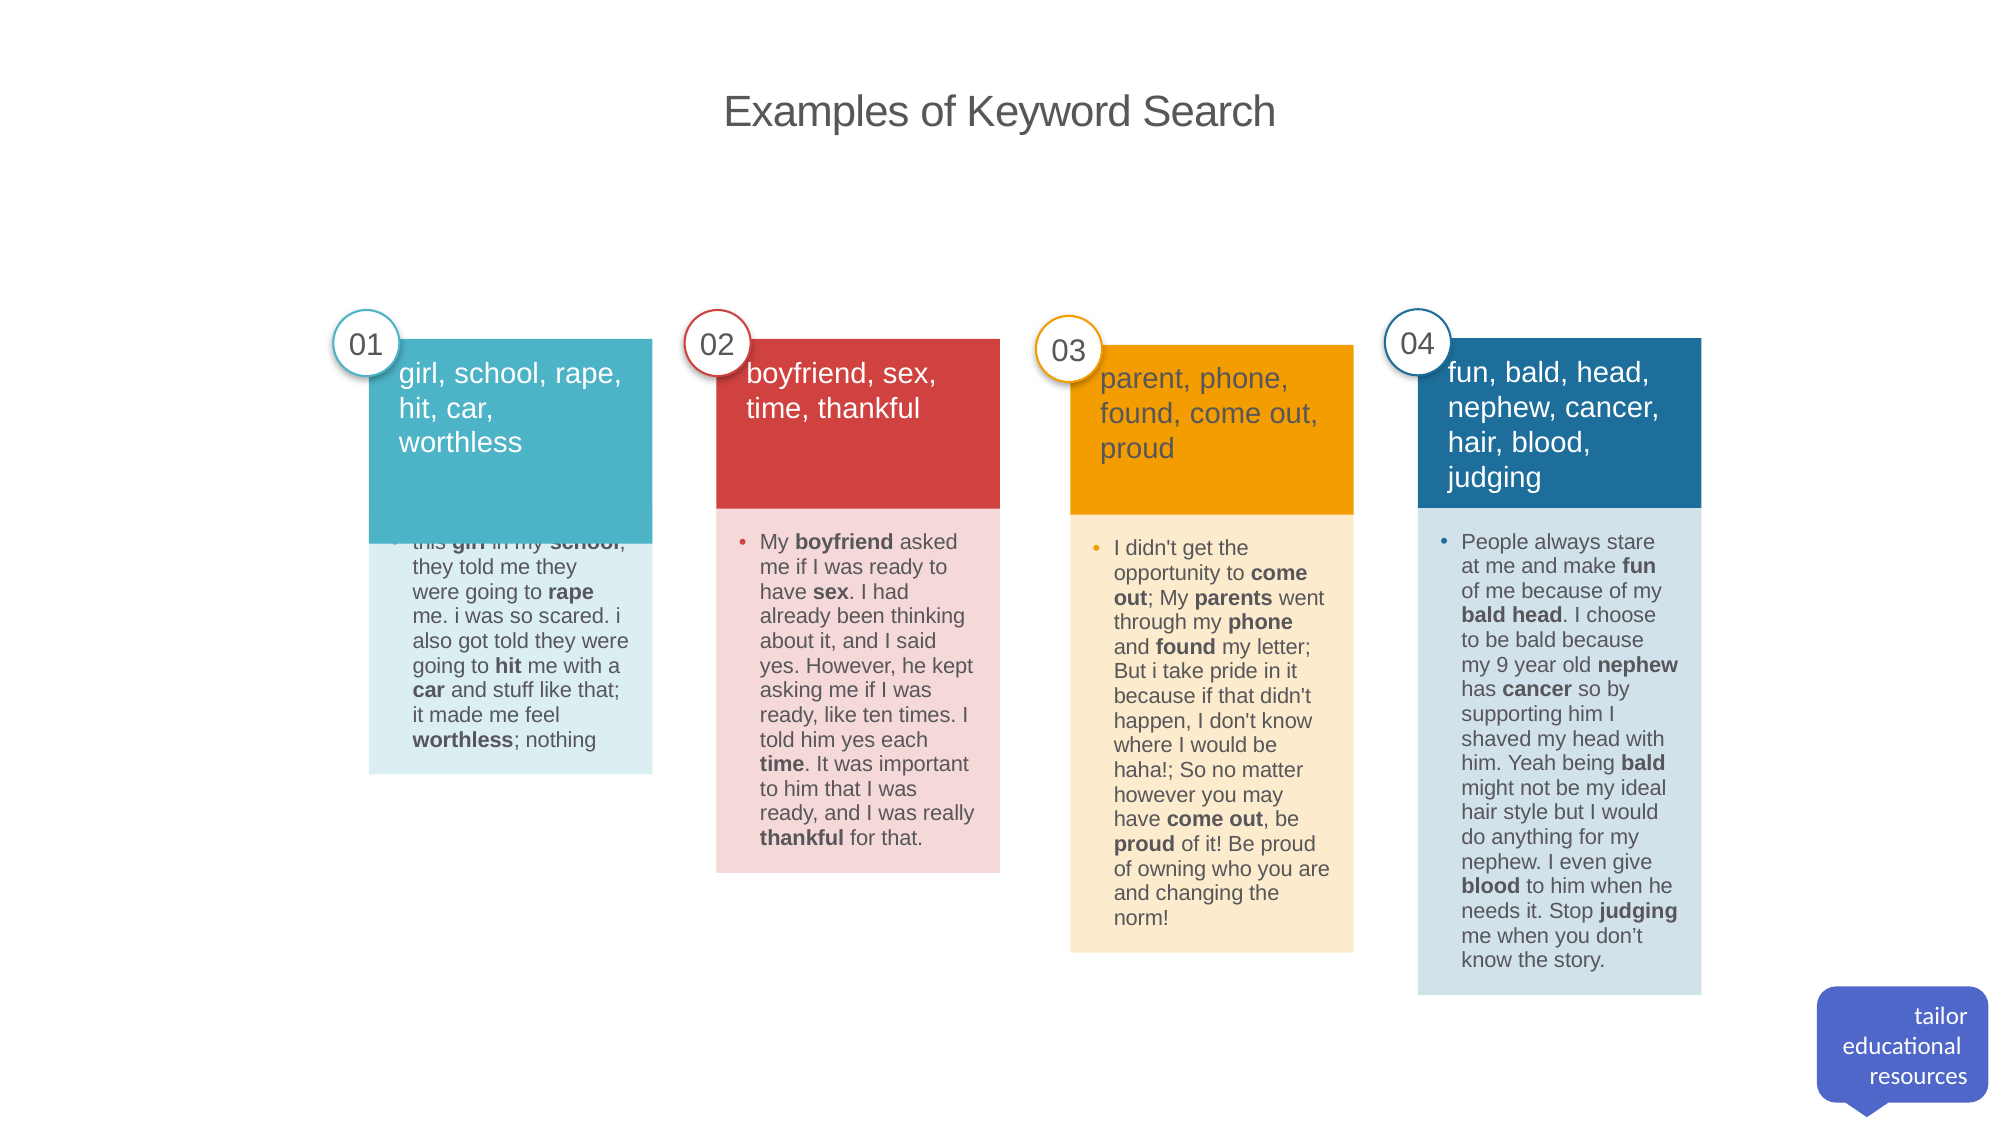

# Examples of Keyword Search
04
fun, bald, head, nephew, cancer, hair, blood, judging
People always stare at me and make fun of me because of my bald head. I choose to be bald because my 9 year old nephew has cancer so by supporting him I shaved my head with him. Yeah being bald might not be my ideal hair style but I would do anything for my nephew. I even give blood to him when he needs it. Stop judging me when you don’t know the story.
01
02
boyfriend, sex, time, thankful

My boyfriend asked me if I was ready to have sex. I had already been thinking about it, and I said yes. However, he kept asking me if I was ready, like ten times. I told him yes each time. It was important to him that I was ready, and I was really thankful for that.
03
parent, phone, found, come out, proud

I didn't get the opportunity to come out; My parents went through my phone and found my letter; But i take pride in it because if that didn't happen, I don't know where I would be haha!; So no matter however you may have come out, be proud of it! Be proud of owning who you are and changing the norm!
girl, school, rape, hit, car, worthless

this girl in my school; they told me they were going to rape me. i was so scared. i also got told they were going to hit me with a car and stuff like that; it made me feel worthless; nothing
tailor
educational
resources